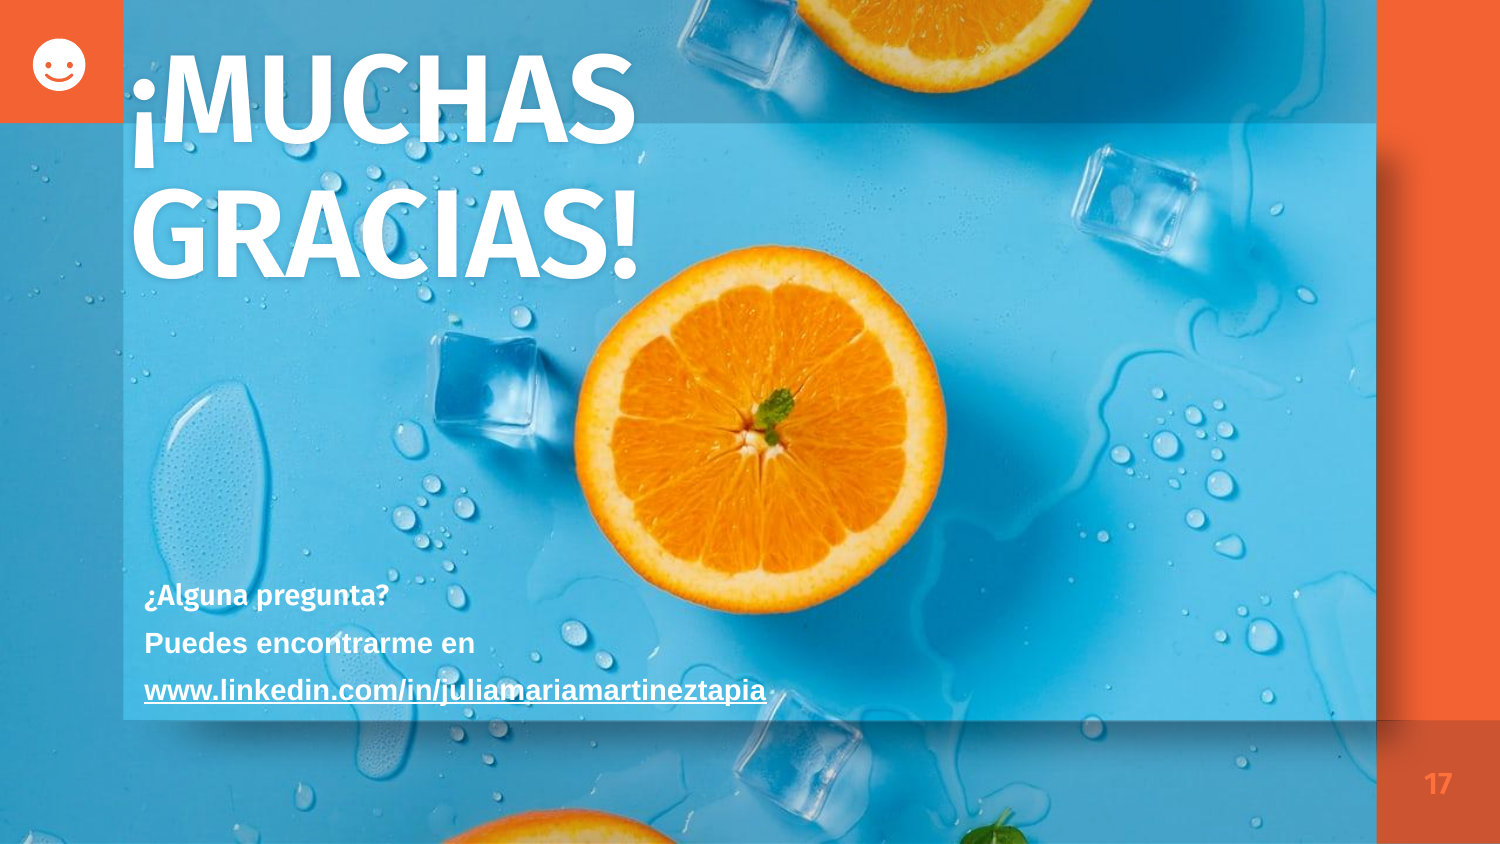

¡MUCHAS GRACIAS!
¿Alguna pregunta?
Puedes encontrarme en
www.linkedin.com/in/juliamariamartineztapia

17